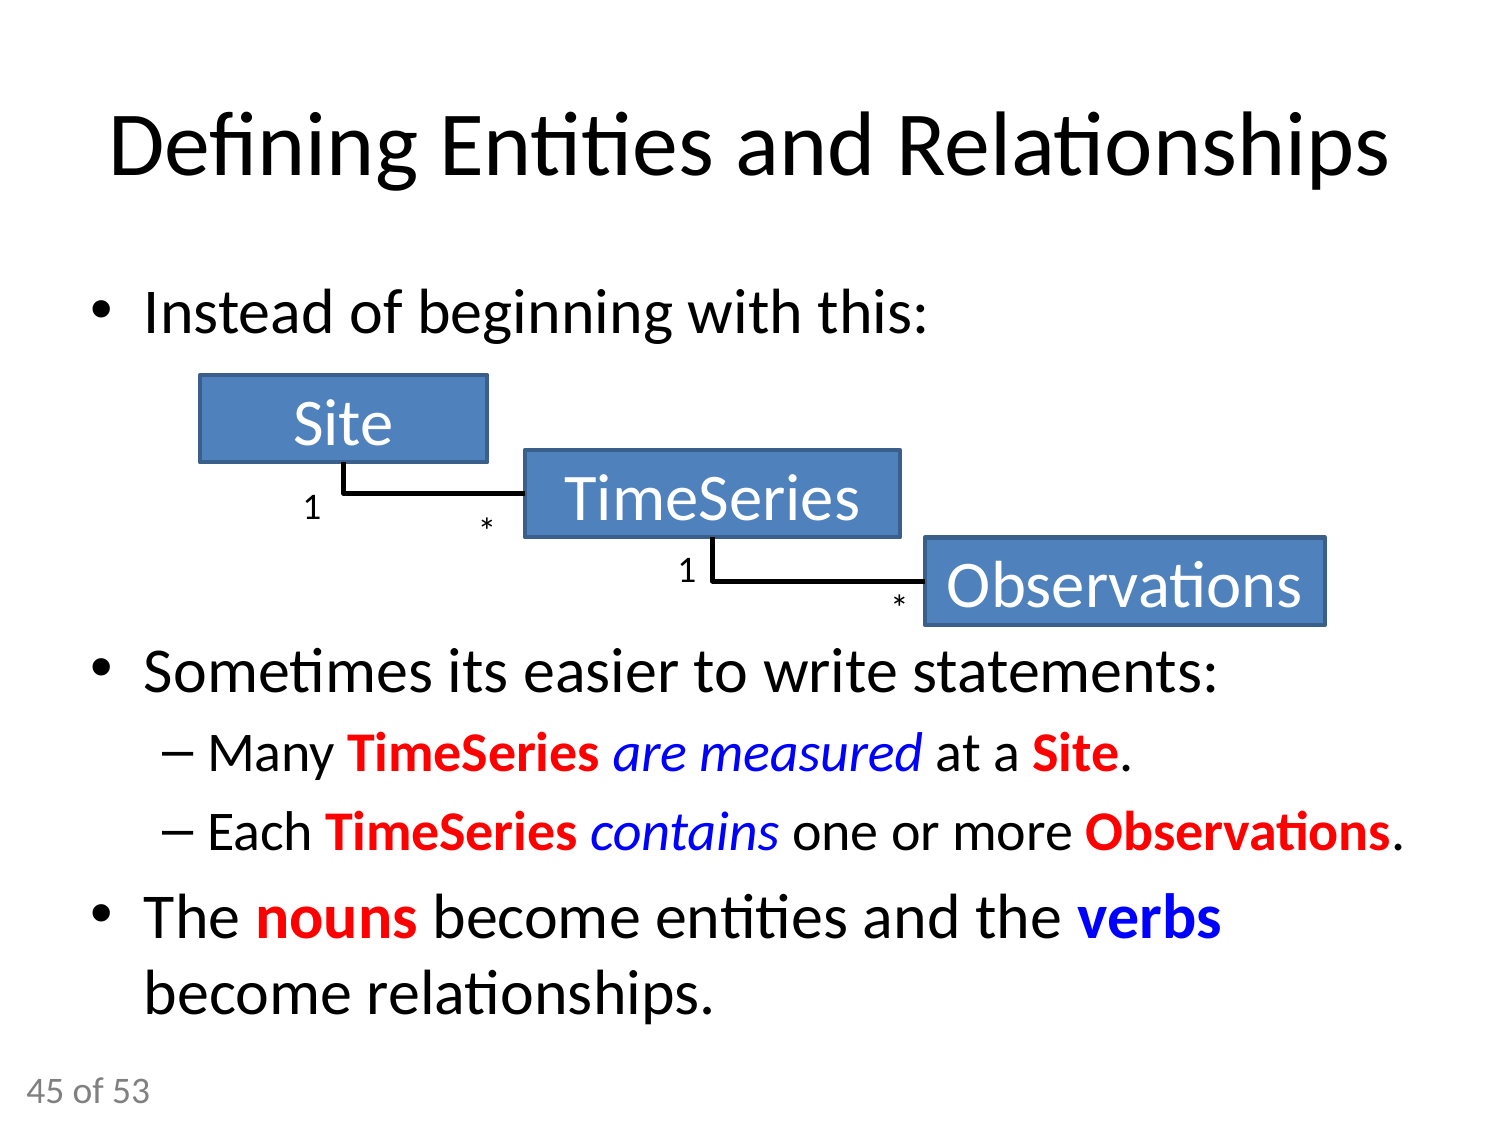

# Defining Entities and Relationships
Instead of beginning with this:

Sometimes its easier to write statements:
Many TimeSeries are measured at a Site.
Each TimeSeries contains one or more Observations.
The nouns become entities and the verbs become relationships.
Site
TimeSeries
1
*
1
Observations
*